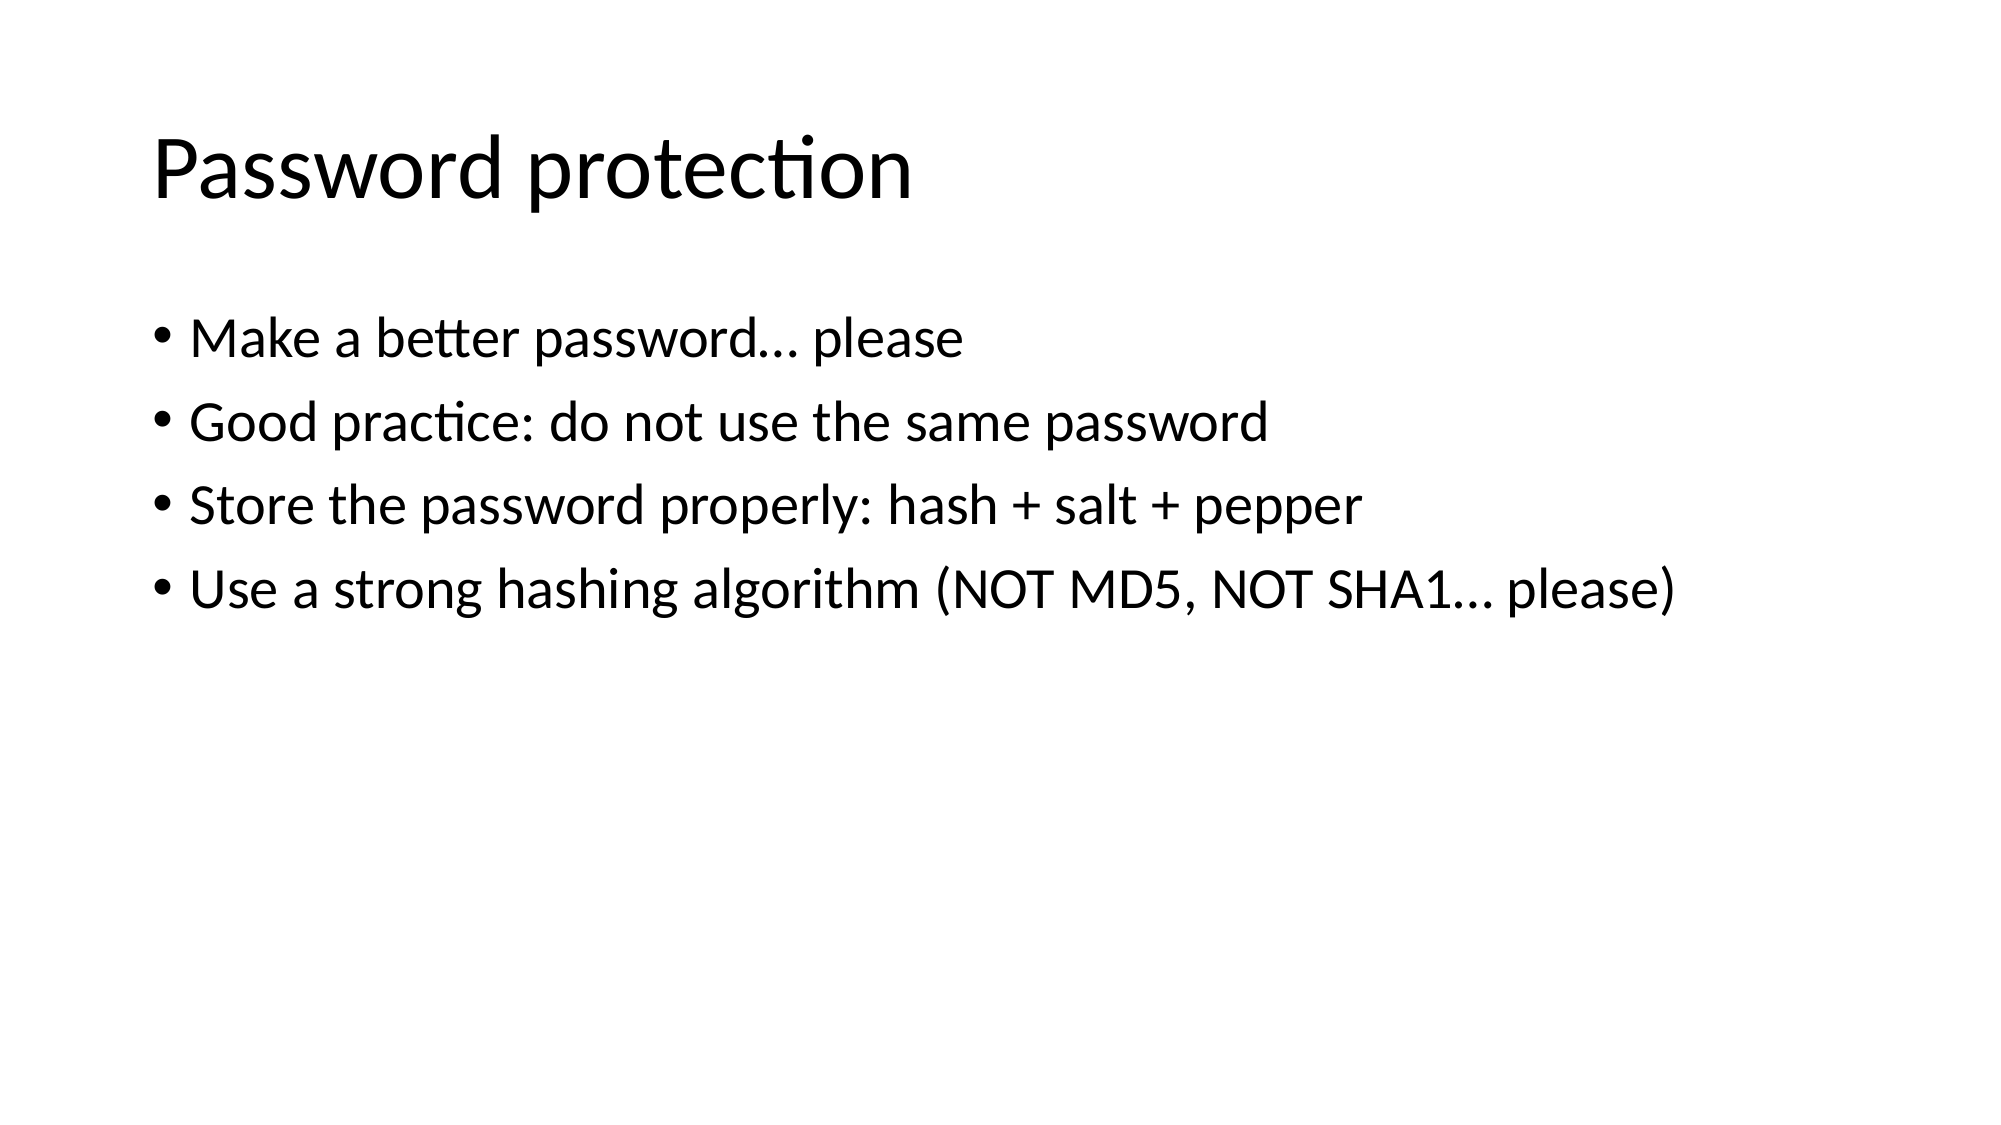

# Password protection
Make a better password… please
Good practice: do not use the same password
Store the password properly: hash + salt + pepper
Use a strong hashing algorithm (NOT MD5, NOT SHA1… please)